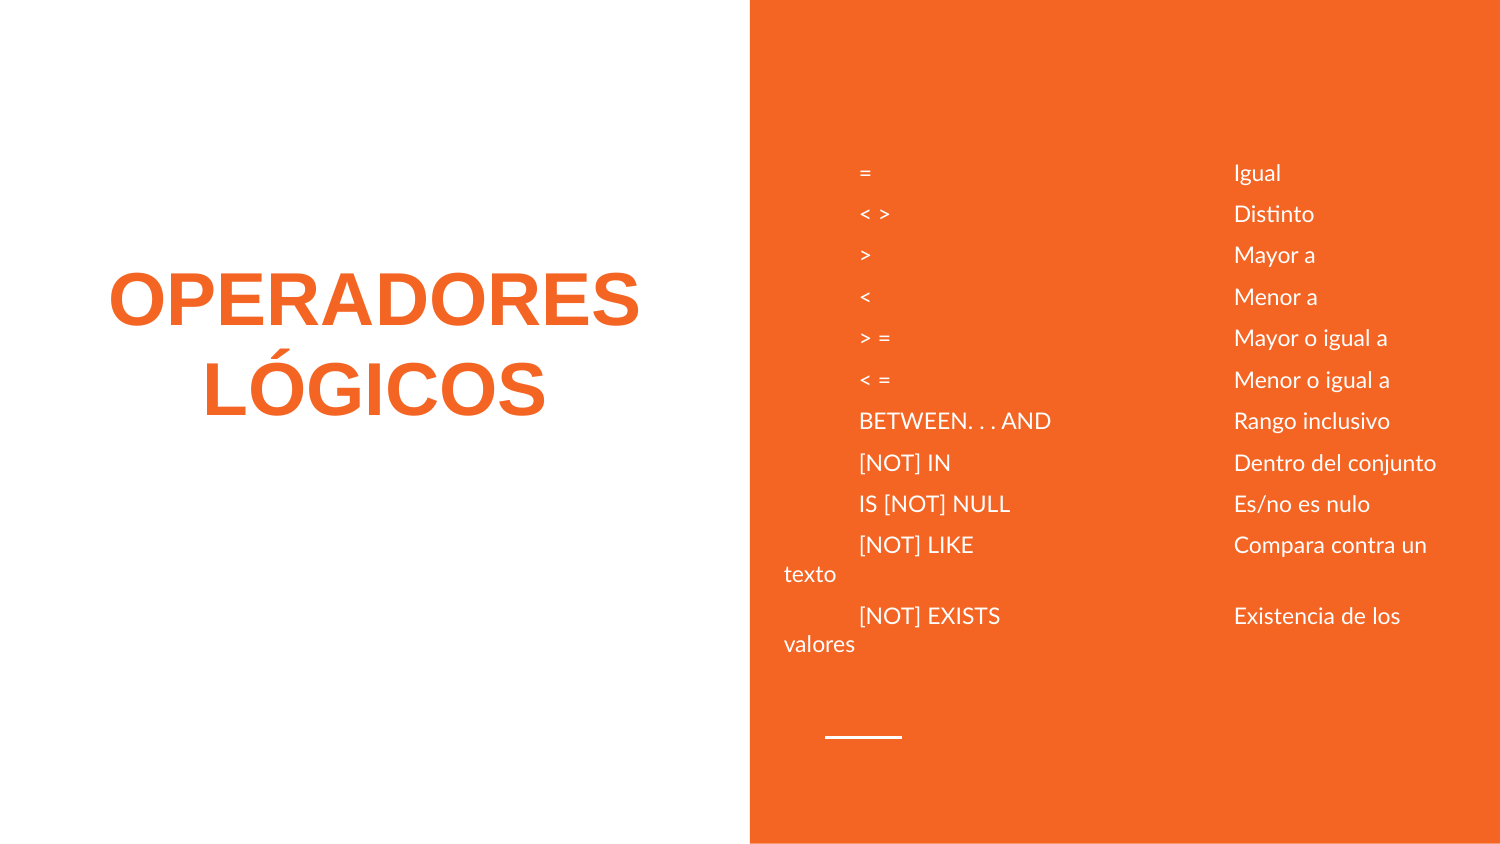

=	Igual
	< >	Distinto
	>	Mayor a
	<	Menor a
	> =	Mayor o igual a
	< =	Menor o igual a
	BETWEEN. . . AND	Rango inclusivo
	[NOT] IN	Dentro del conjunto
	IS [NOT] NULL	Es/no es nulo
	[NOT] LIKE	Compara contra un texto
	[NOT] EXISTS	Existencia de los valores
# OPERADORES LÓGICOS